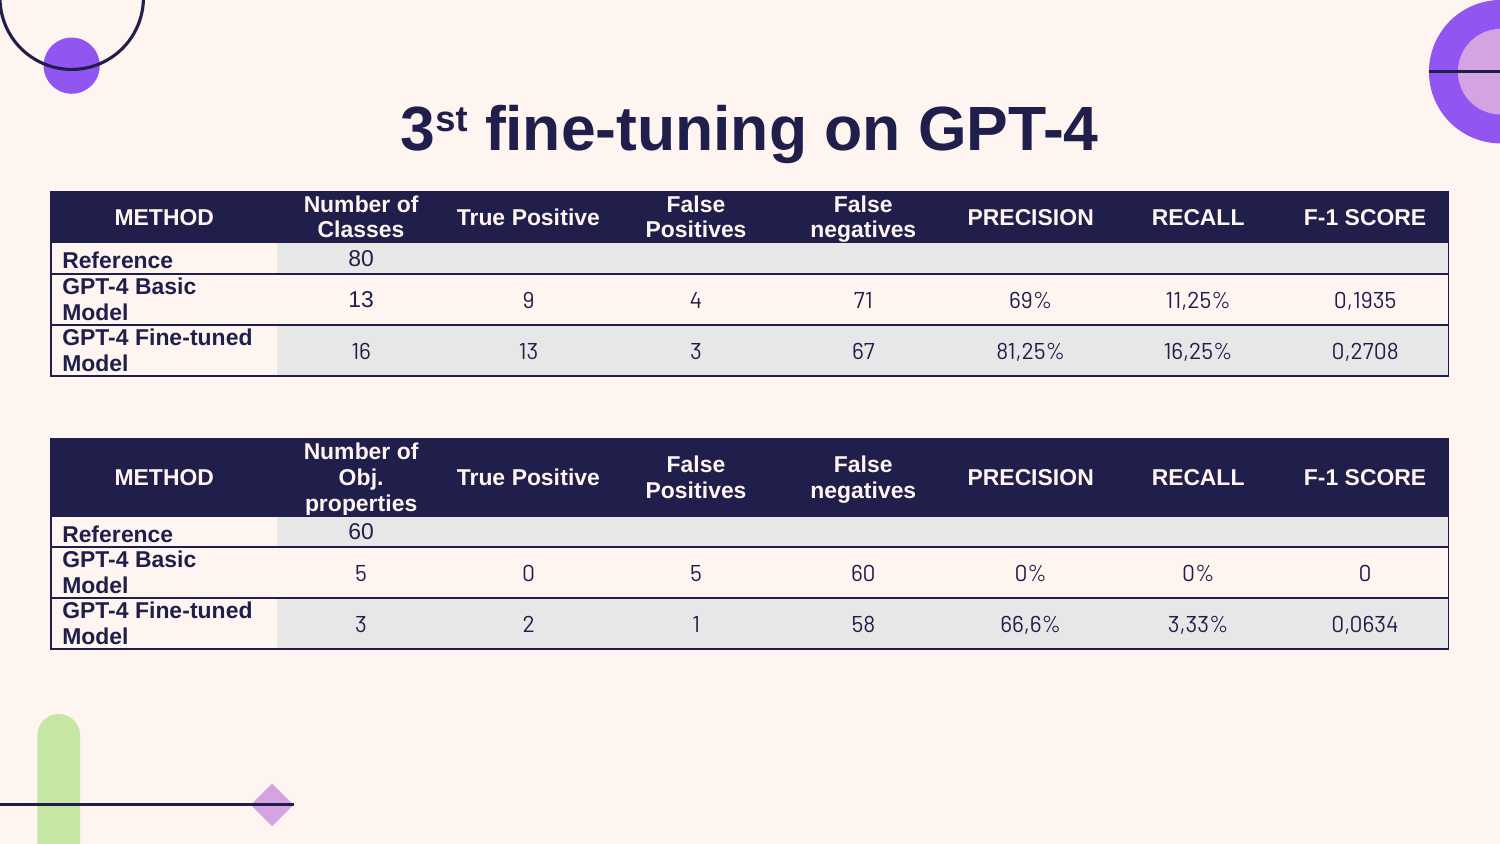

# 3st fine-tuning on GPT-4
| METHOD | Number of Classes | True Positive | False Positives | False negatives | PRECISION | RECALL | F-1 SCORE |
| --- | --- | --- | --- | --- | --- | --- | --- |
| Reference | 80 |  |  |  |  |  |  |
| GPT-4 Basic Model | 13 | 9 | 4 | 71 | 69% | 11,25% | 0,1935 |
| GPT-4 Fine-tuned Model | 16 | 13 | 3 | 67 | 81,25% | 16,25% | 0,2708 |
| METHOD | Number of Obj. properties | True Positive | False Positives | False negatives | PRECISION | RECALL | F-1 SCORE |
| --- | --- | --- | --- | --- | --- | --- | --- |
| Reference | 60 |  |  |  |  |  |  |
| GPT-4 Basic Model | 5 | 0 | 5 | 60 | 0% | 0% | 0 |
| GPT-4 Fine-tuned Model | 3 | 2 | 1 | 58 | 66,6% | 3,33% | 0,0634 |